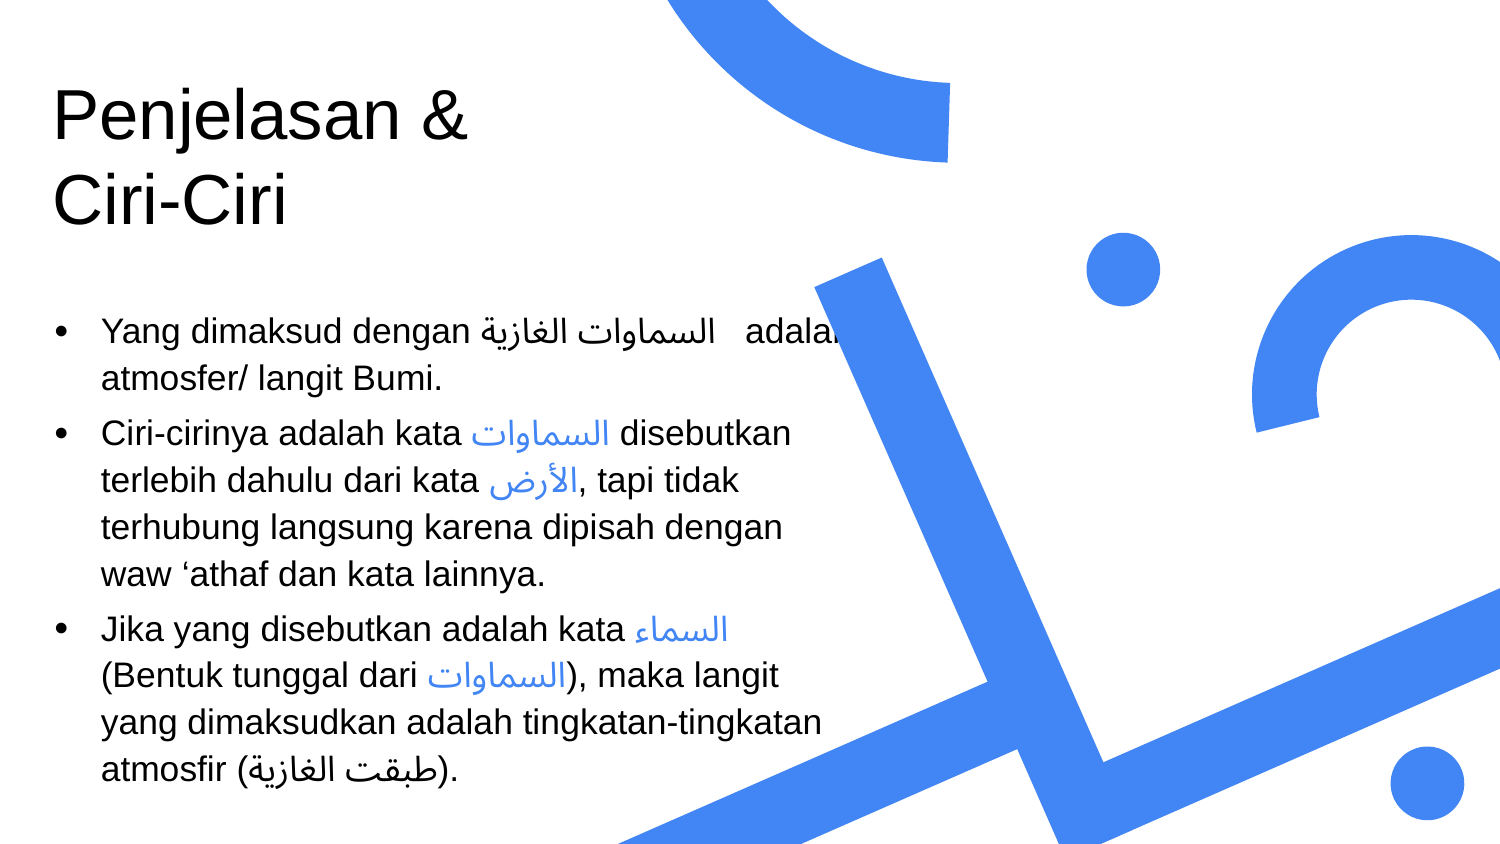

Penjelasan & Ciri-Ciri
01

Yang dimaksud dengan السماوات الغازية   adalah atmosfer/ langit Bumi.
Ciri-cirinya adalah kata السماوات disebutkan terlebih dahulu dari kata الأرض, tapi tidak terhubung langsung karena dipisah dengan waw ‘athaf dan kata lainnya.
Jika yang disebutkan adalah kata السماء (Bentuk tunggal dari السماوات), maka langit yang dimaksudkan adalah tingkatan-tingkatan atmosfir (طبقت الغازية).
الغازية
السماوات
Langit Al-Ghaziyyah